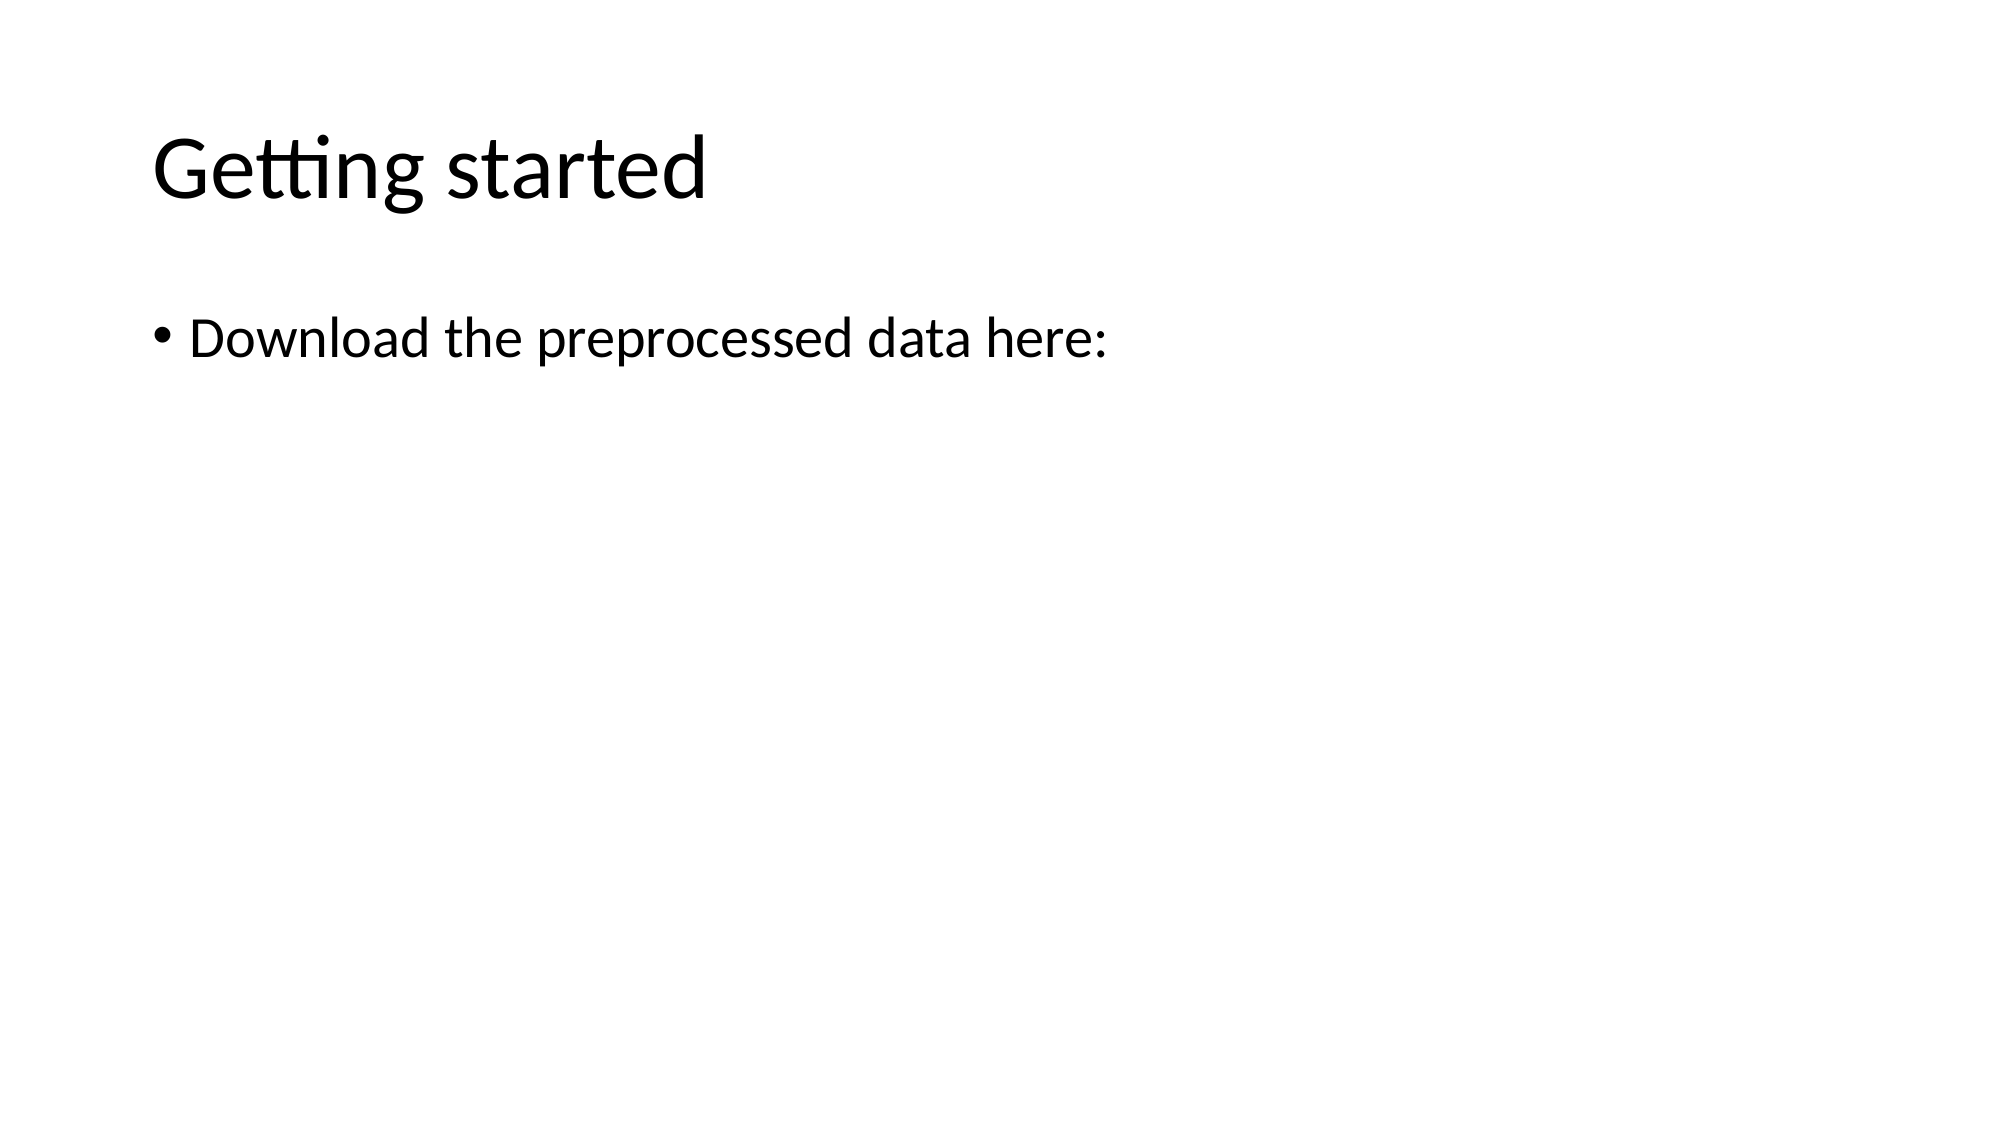

# Getting started
Download the preprocessed data here: